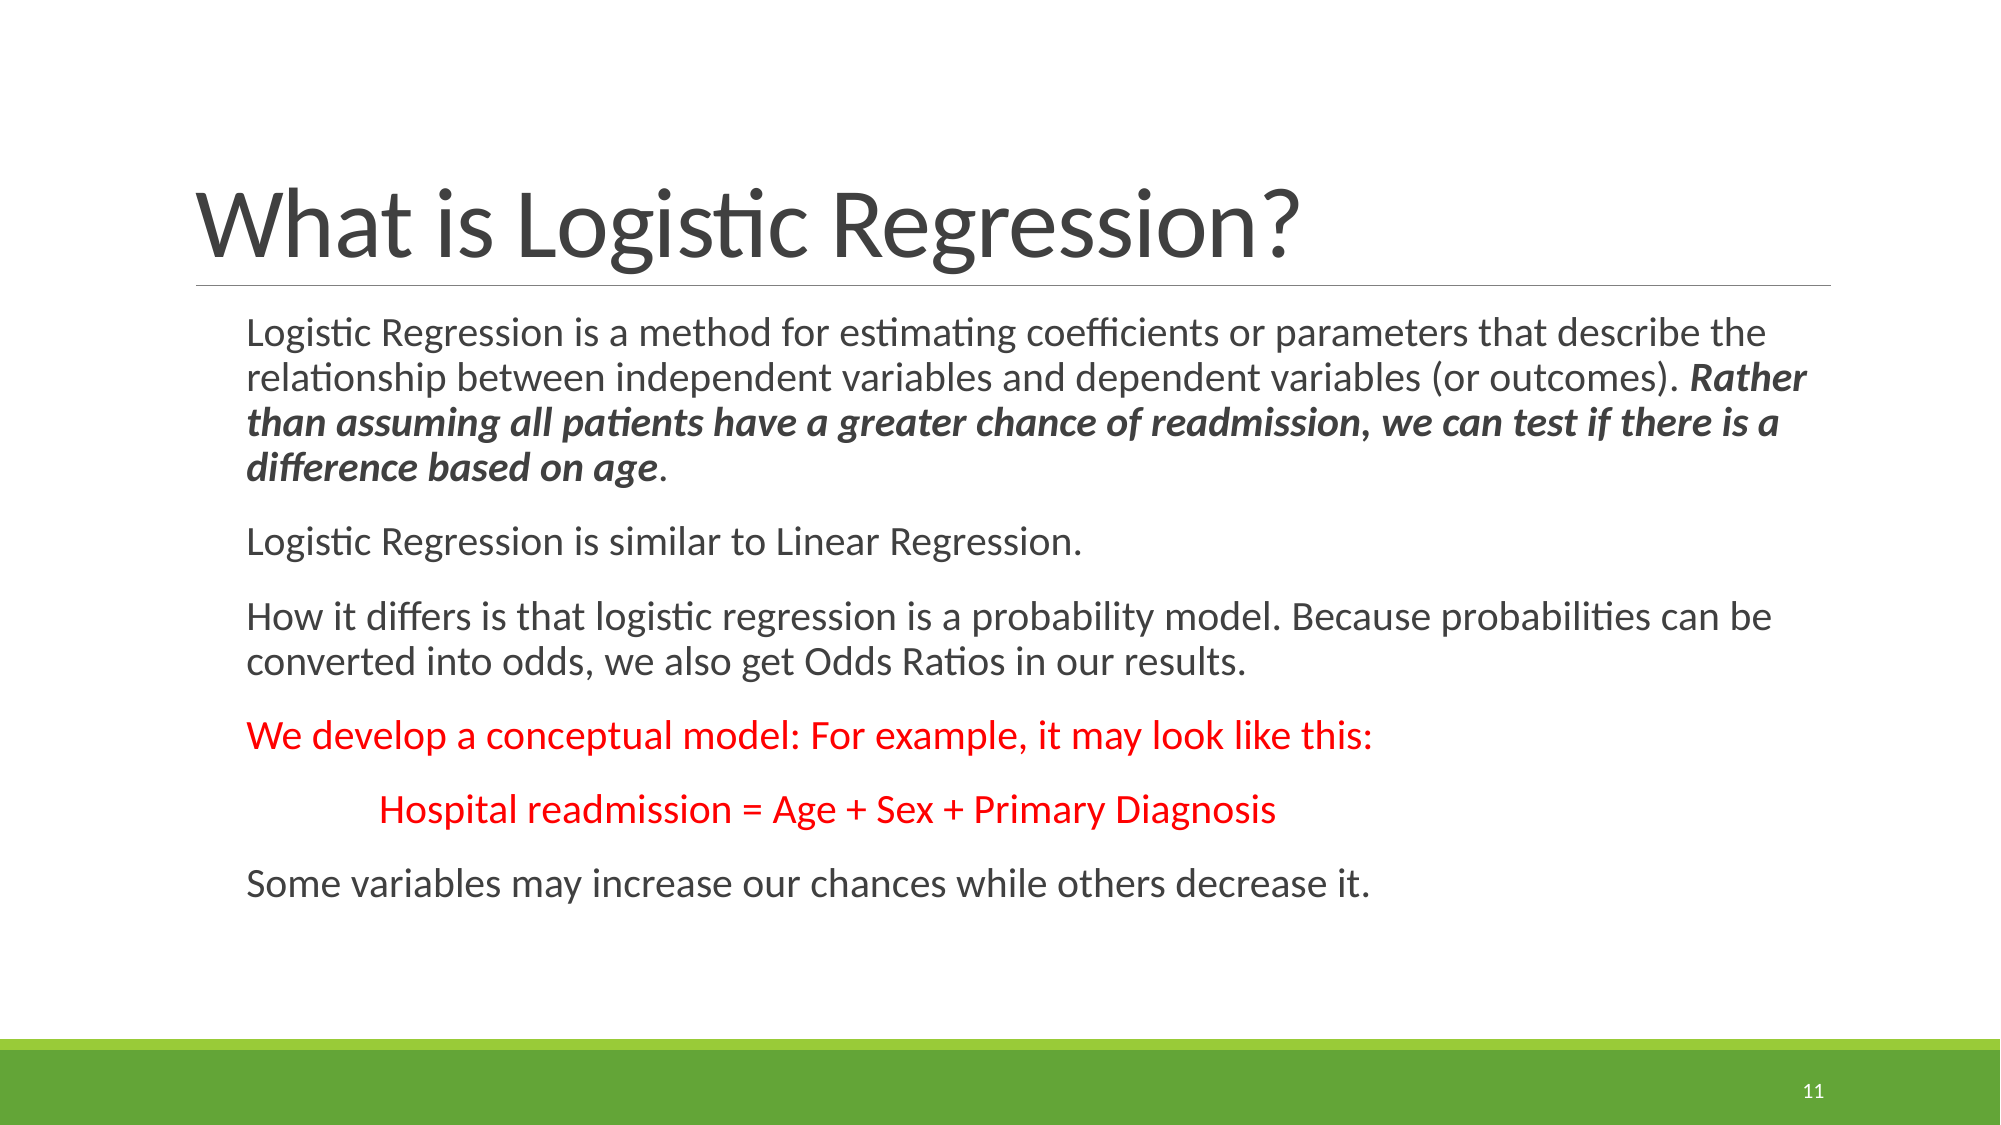

# What is Logistic Regression?
Logistic Regression is a method for estimating coefficients or parameters that describe the relationship between independent variables and dependent variables (or outcomes). Rather than assuming all patients have a greater chance of readmission, we can test if there is a difference based on age.
Logistic Regression is similar to Linear Regression.
How it differs is that logistic regression is a probability model. Because probabilities can be converted into odds, we also get Odds Ratios in our results.
We develop a conceptual model: For example, it may look like this:
              Hospital readmission = Age + Sex + Primary Diagnosis
Some variables may increase our chances while others decrease it.
11